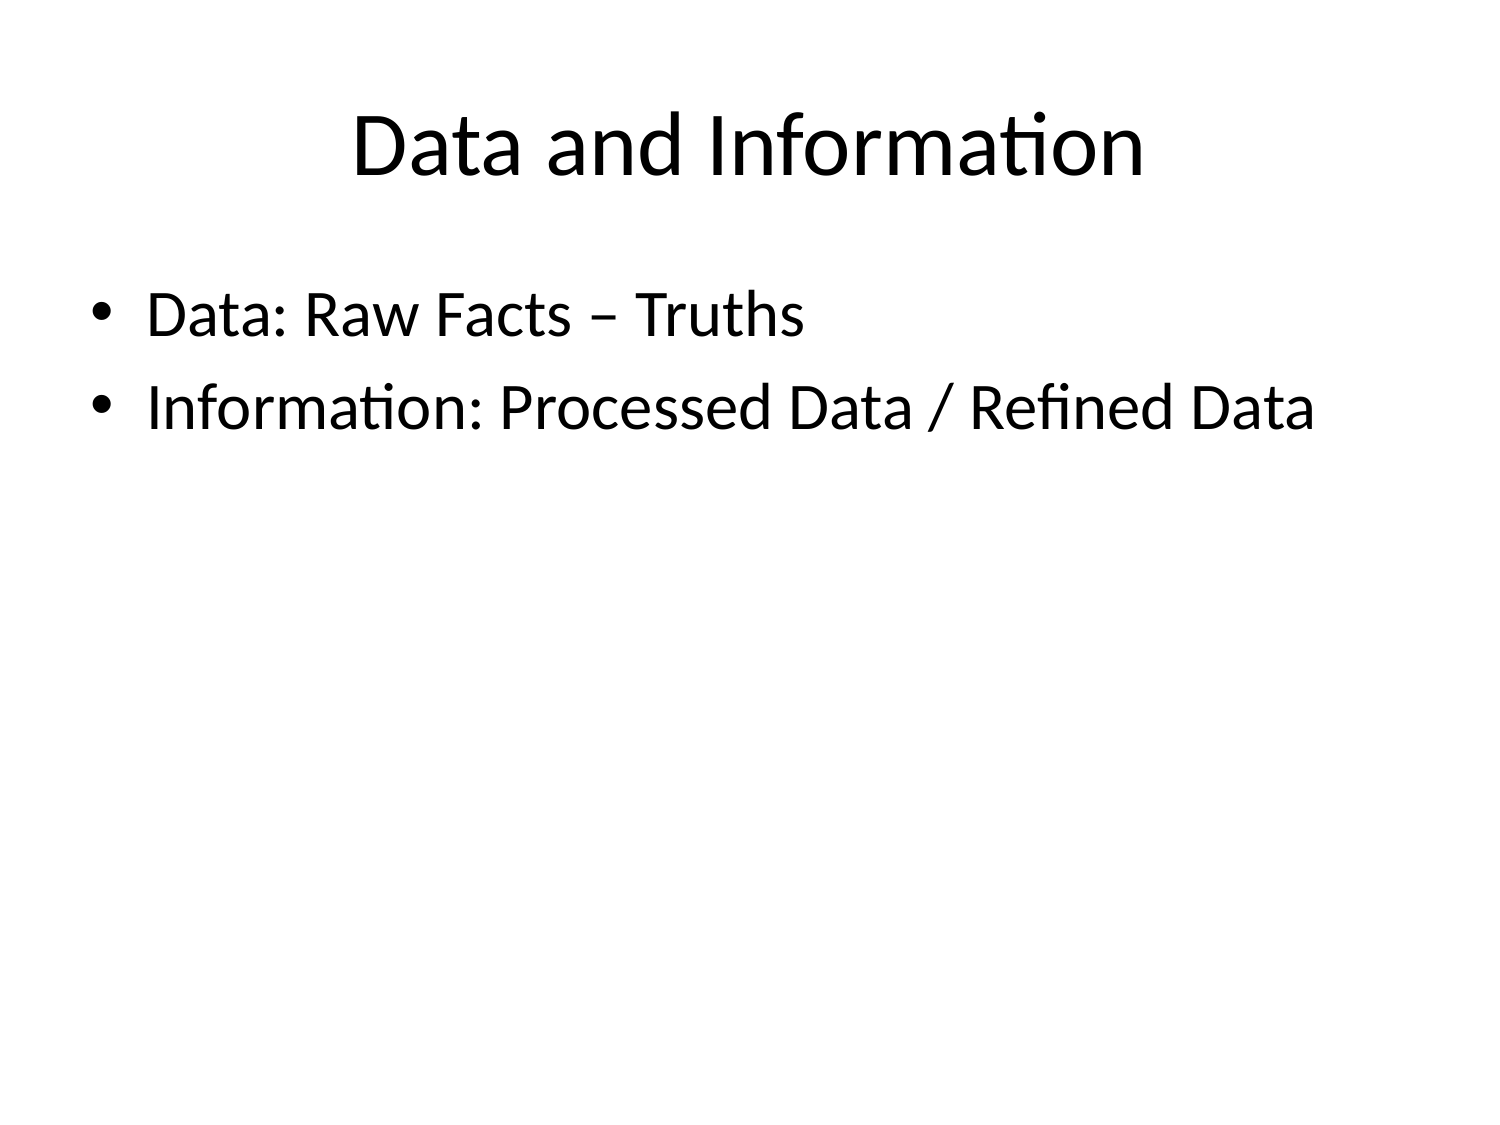

# Data and Information
Data: Raw Facts – Truths
Information: Processed Data / Refined Data